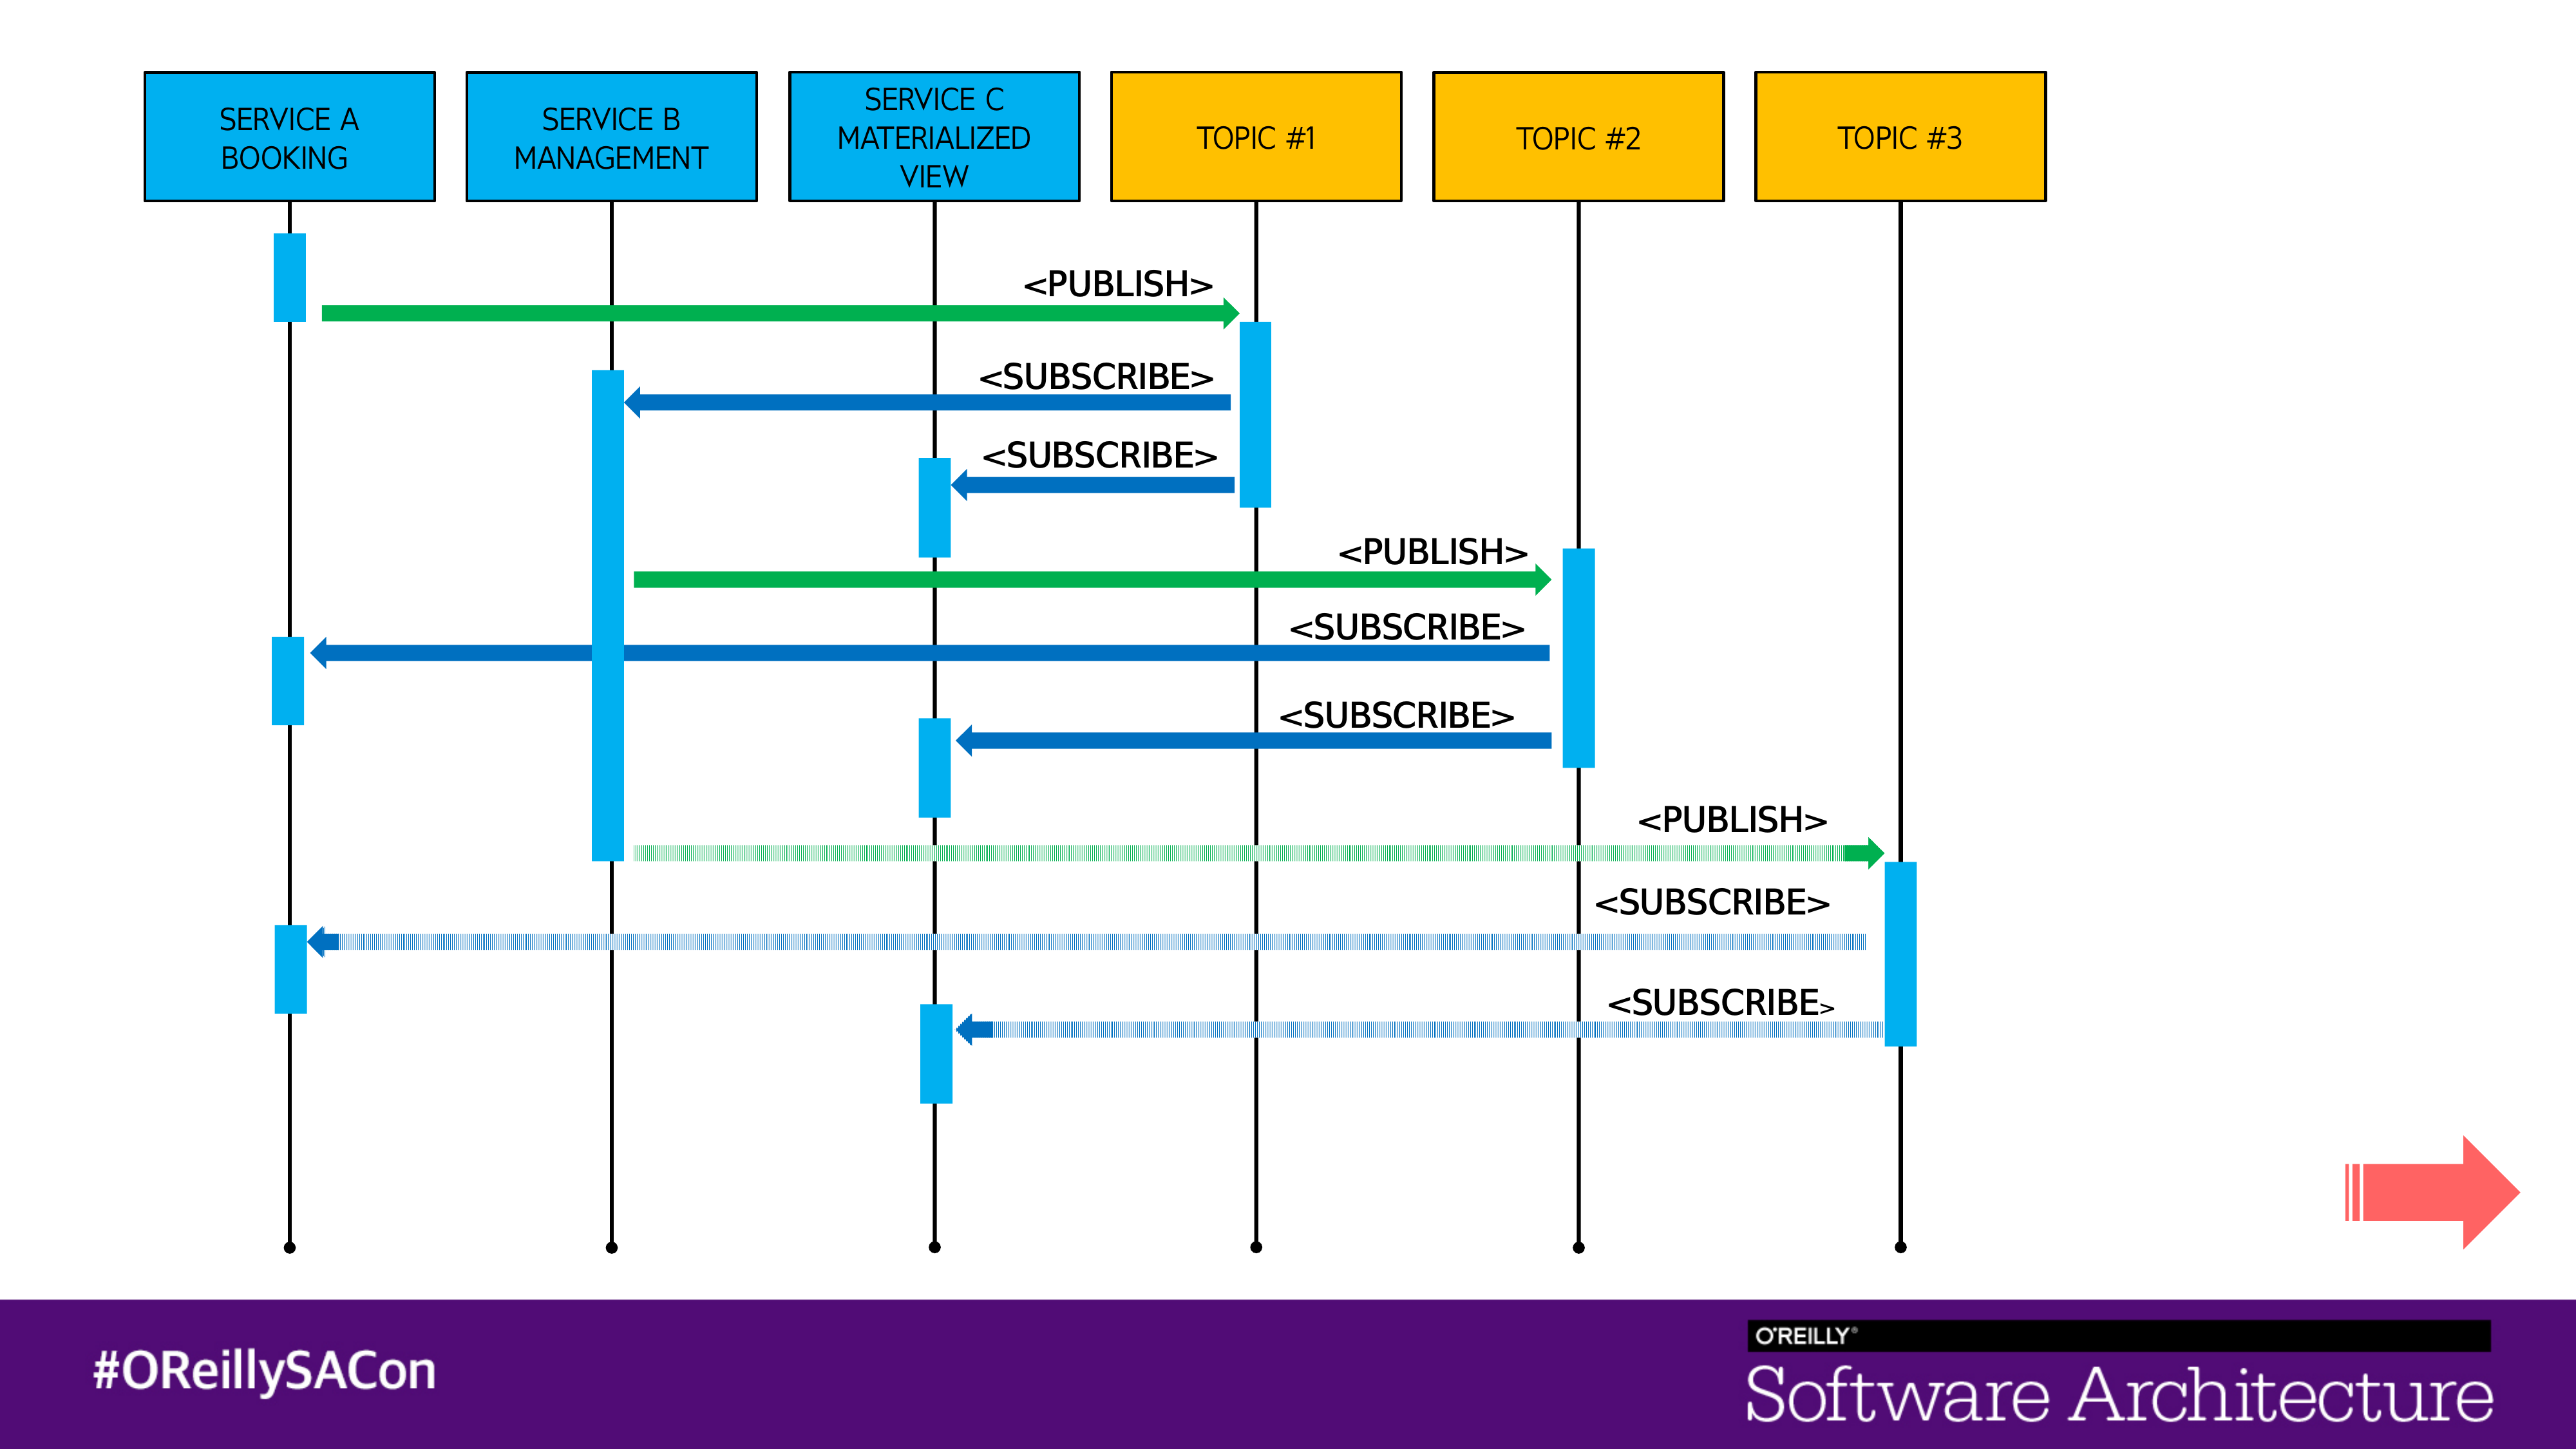

SERVICE C
MATERIALIZED VIEW
TOPIC #1
TOPIC #3
SERVICE A
BOOKING
SERVICE B
MANAGEMENT
TOPIC #2

<PUBLISH>

<SUBSCRIBE>

<SUBSCRIBE>

<PUBLISH>

<SUBSCRIBE>

<SUBSCRIBE>

<PUBLISH>

<SUBSCRIBE>

<SUBSCRIBE>